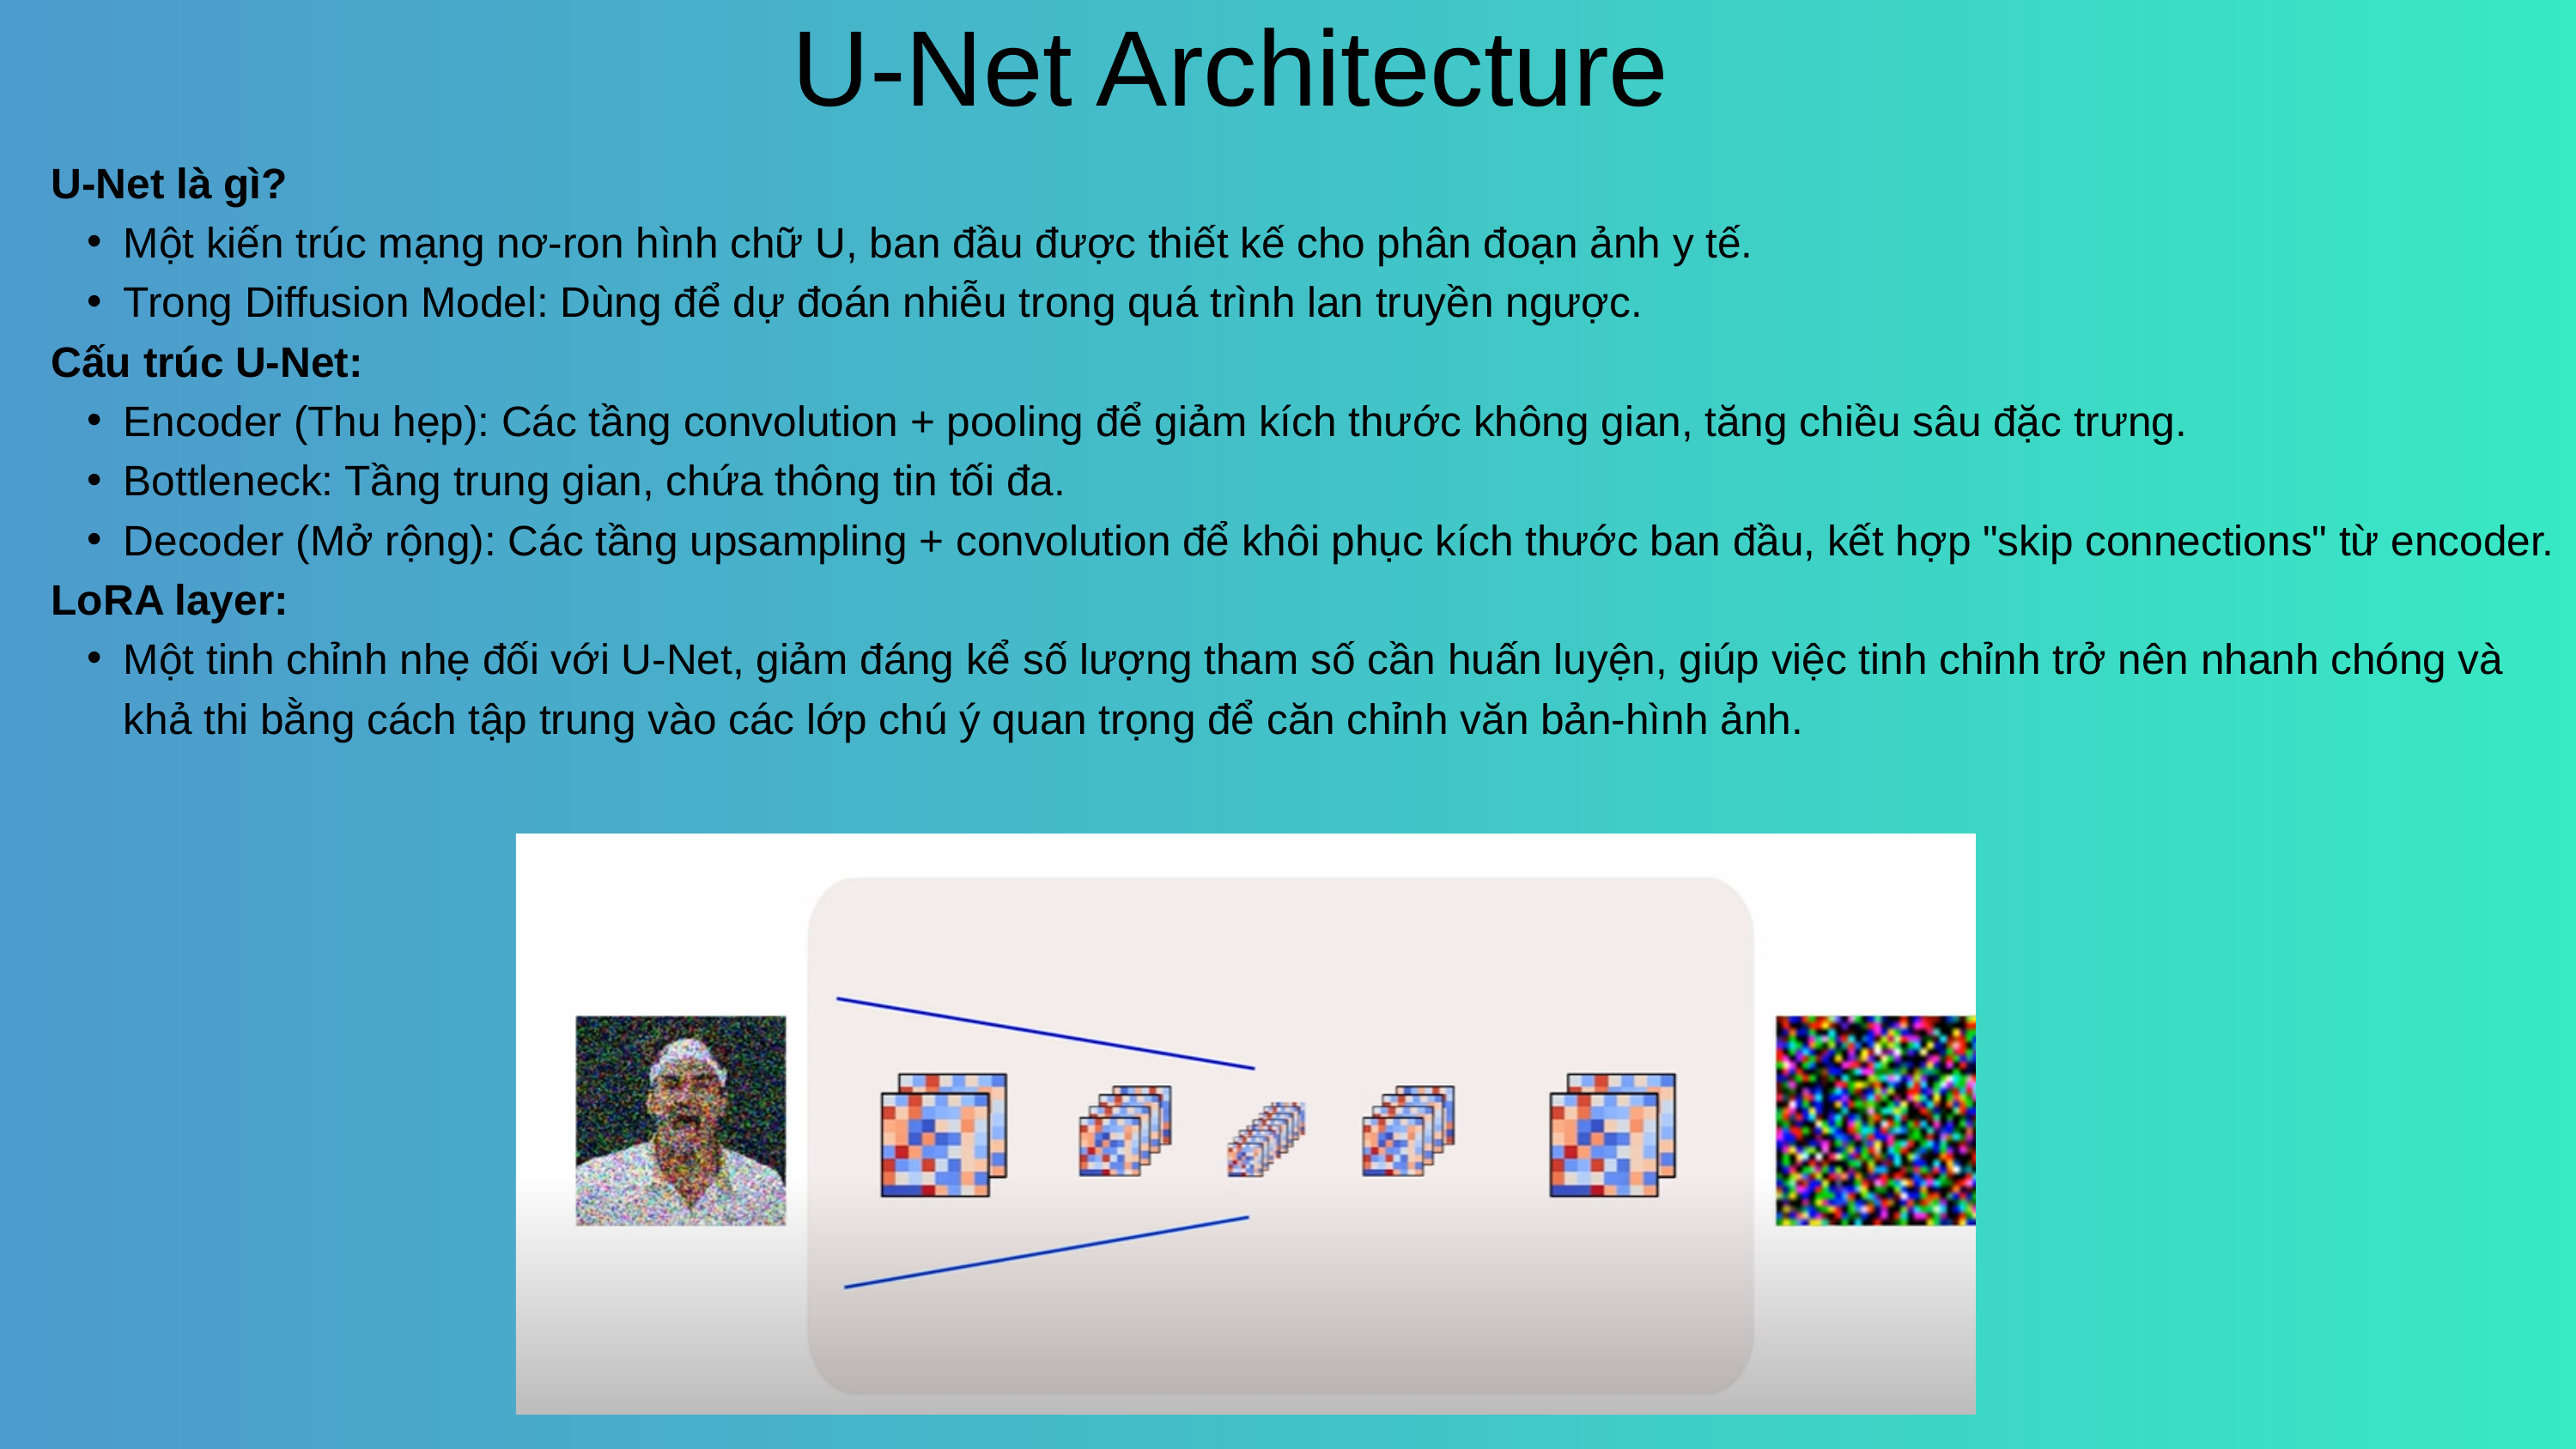

U-Net Architecture

U-Net là gì?
Một kiến trúc mạng nơ-ron hình chữ U, ban đầu được thiết kế cho phân đoạn ảnh y tế.
Trong Diffusion Model: Dùng để dự đoán nhiễu trong quá trình lan truyền ngược.
Cấu trúc U-Net:
Encoder (Thu hẹp): Các tầng convolution + pooling để giảm kích thước không gian, tăng chiều sâu đặc trưng.
Bottleneck: Tầng trung gian, chứa thông tin tối đa.
Decoder (Mở rộng): Các tầng upsampling + convolution để khôi phục kích thước ban đầu, kết hợp "skip connections" từ encoder.
LoRA layer:
Một tinh chỉnh nhẹ đối với U-Net, giảm đáng kể số lượng tham số cần huấn luyện, giúp việc tinh chỉnh trở nên nhanh chóng và khả thi bằng cách tập trung vào các lớp chú ý quan trọng để căn chỉnh văn bản-hình ảnh.